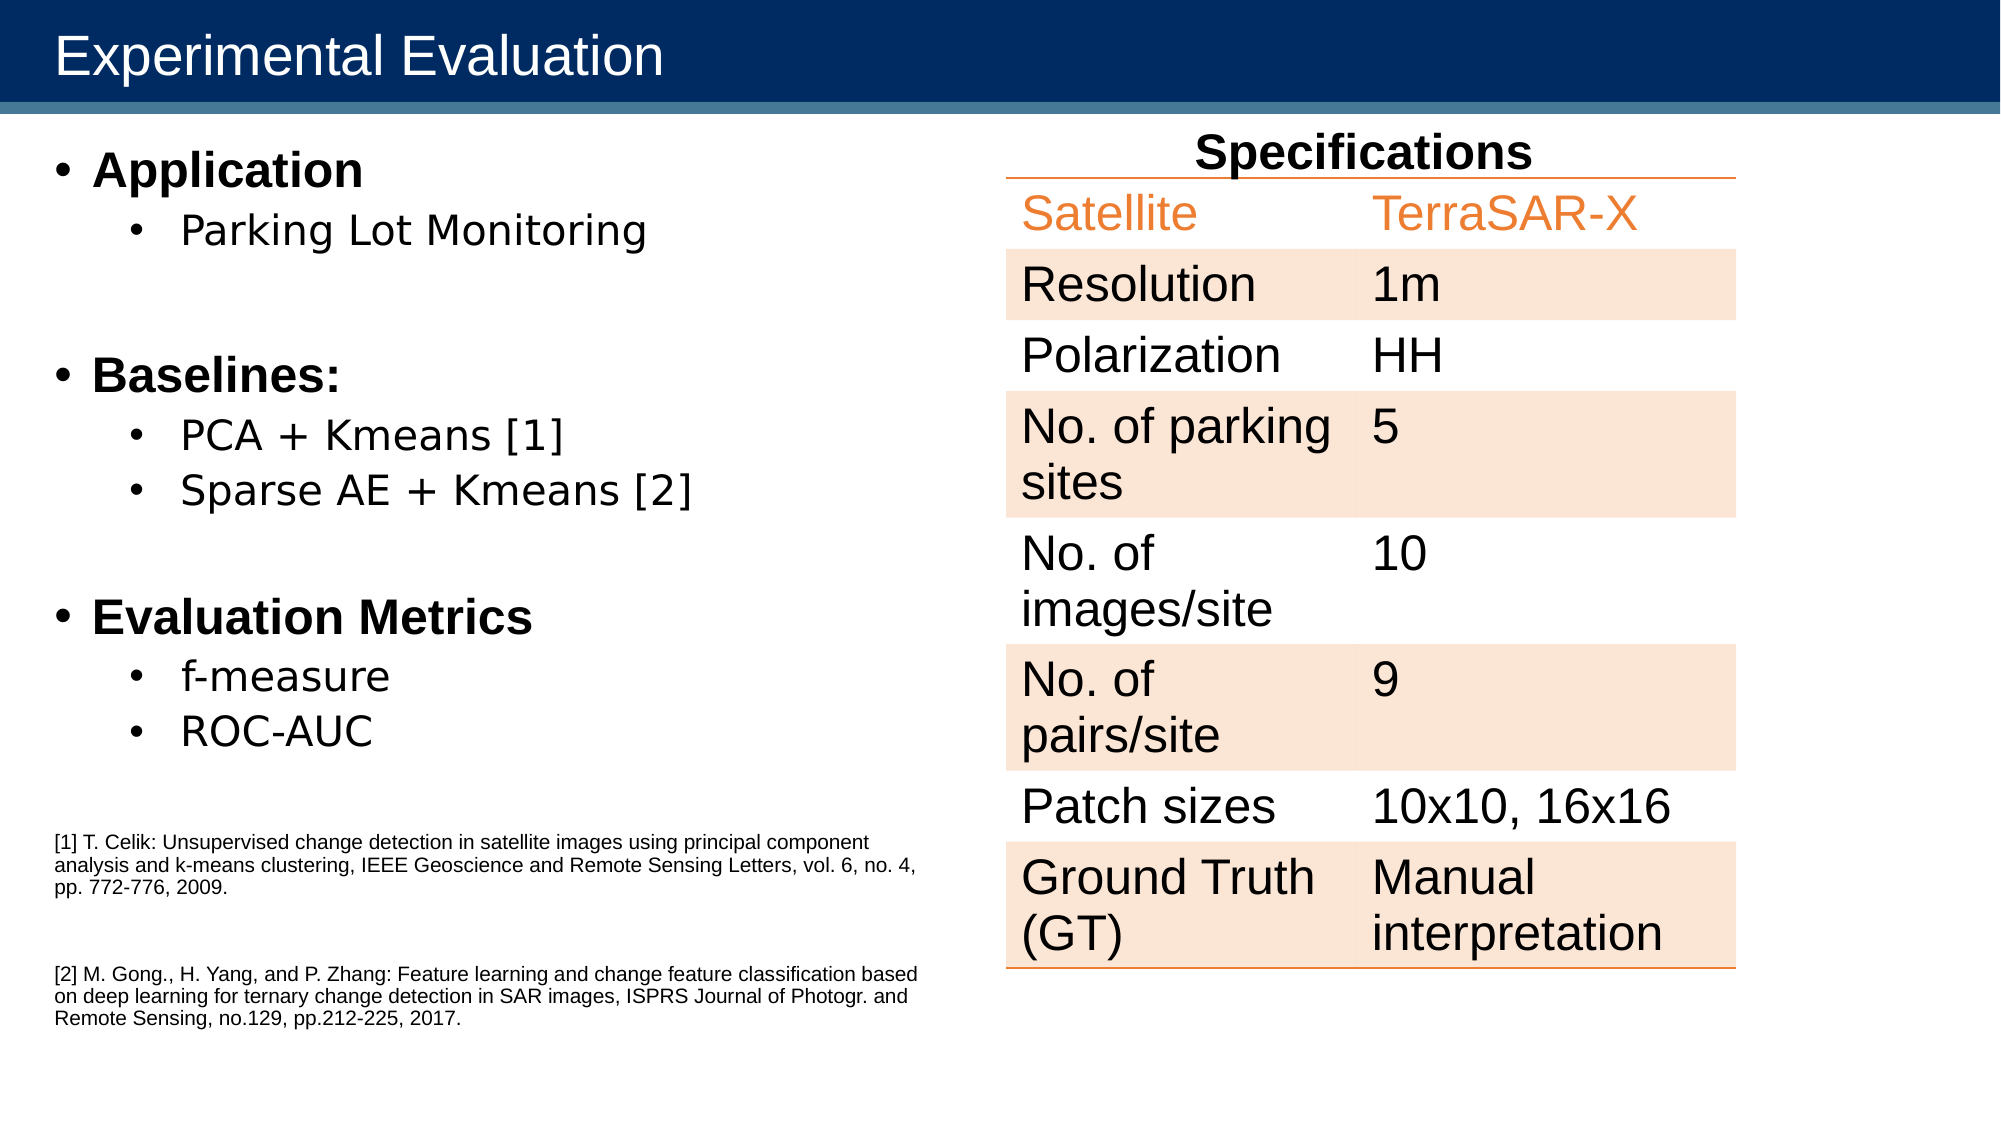

# Experimental Evaluation
Specifications
Application
 Parking Lot Monitoring

Baselines:
 PCA + Kmeans [1]
 Sparse AE + Kmeans [2]

Evaluation Metrics
 f-measure
 ROC-AUC

[1] T. Celik: Unsupervised change detection in satellite images using principal component analysis and k-means clustering, IEEE Geoscience and Remote Sensing Letters, vol. 6, no. 4, pp. 772-776, 2009.

[2] M. Gong., H. Yang, and P. Zhang: Feature learning and change feature classification based on deep learning for ternary change detection in SAR images, ISPRS Journal of Photogr. and Remote Sensing, no.129, pp.212-225, 2017.
| Satellite | TerraSAR-X |
| --- | --- |
| Resolution | 1m |
| Polarization | HH |
| No. of parking sites | 5 |
| No. of images/site | 10 |
| No. of pairs/site | 9 |
| Patch sizes | 10x10, 16x16 |
| Ground Truth (GT) | Manual interpretation |